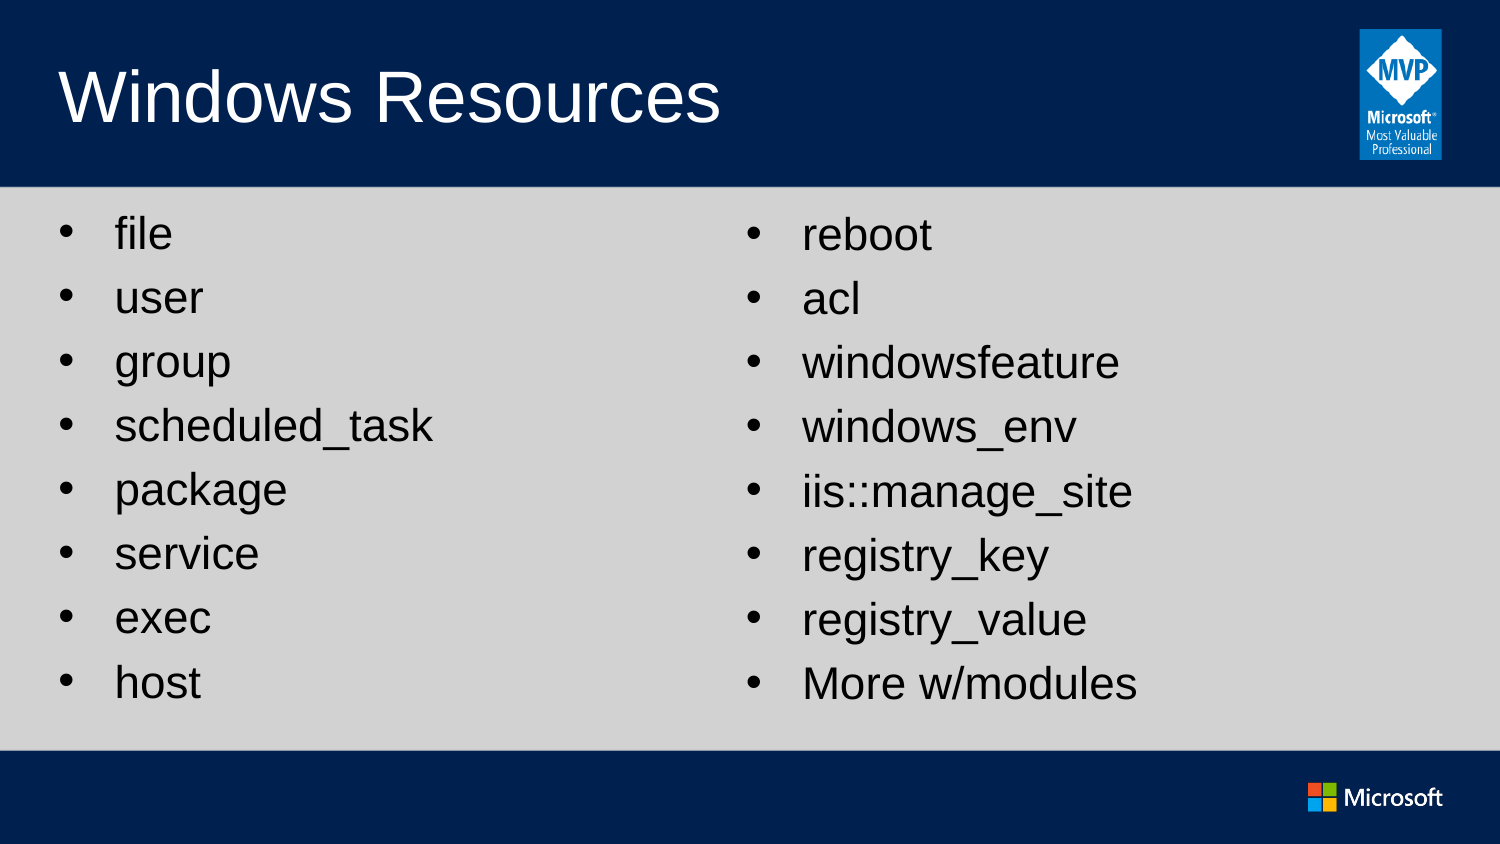

# Windows Resources
file
user
group
scheduled_task
package
service
exec
host
reboot
acl
windowsfeature
windows_env
iis::manage_site
registry_key
registry_value
More w/modules